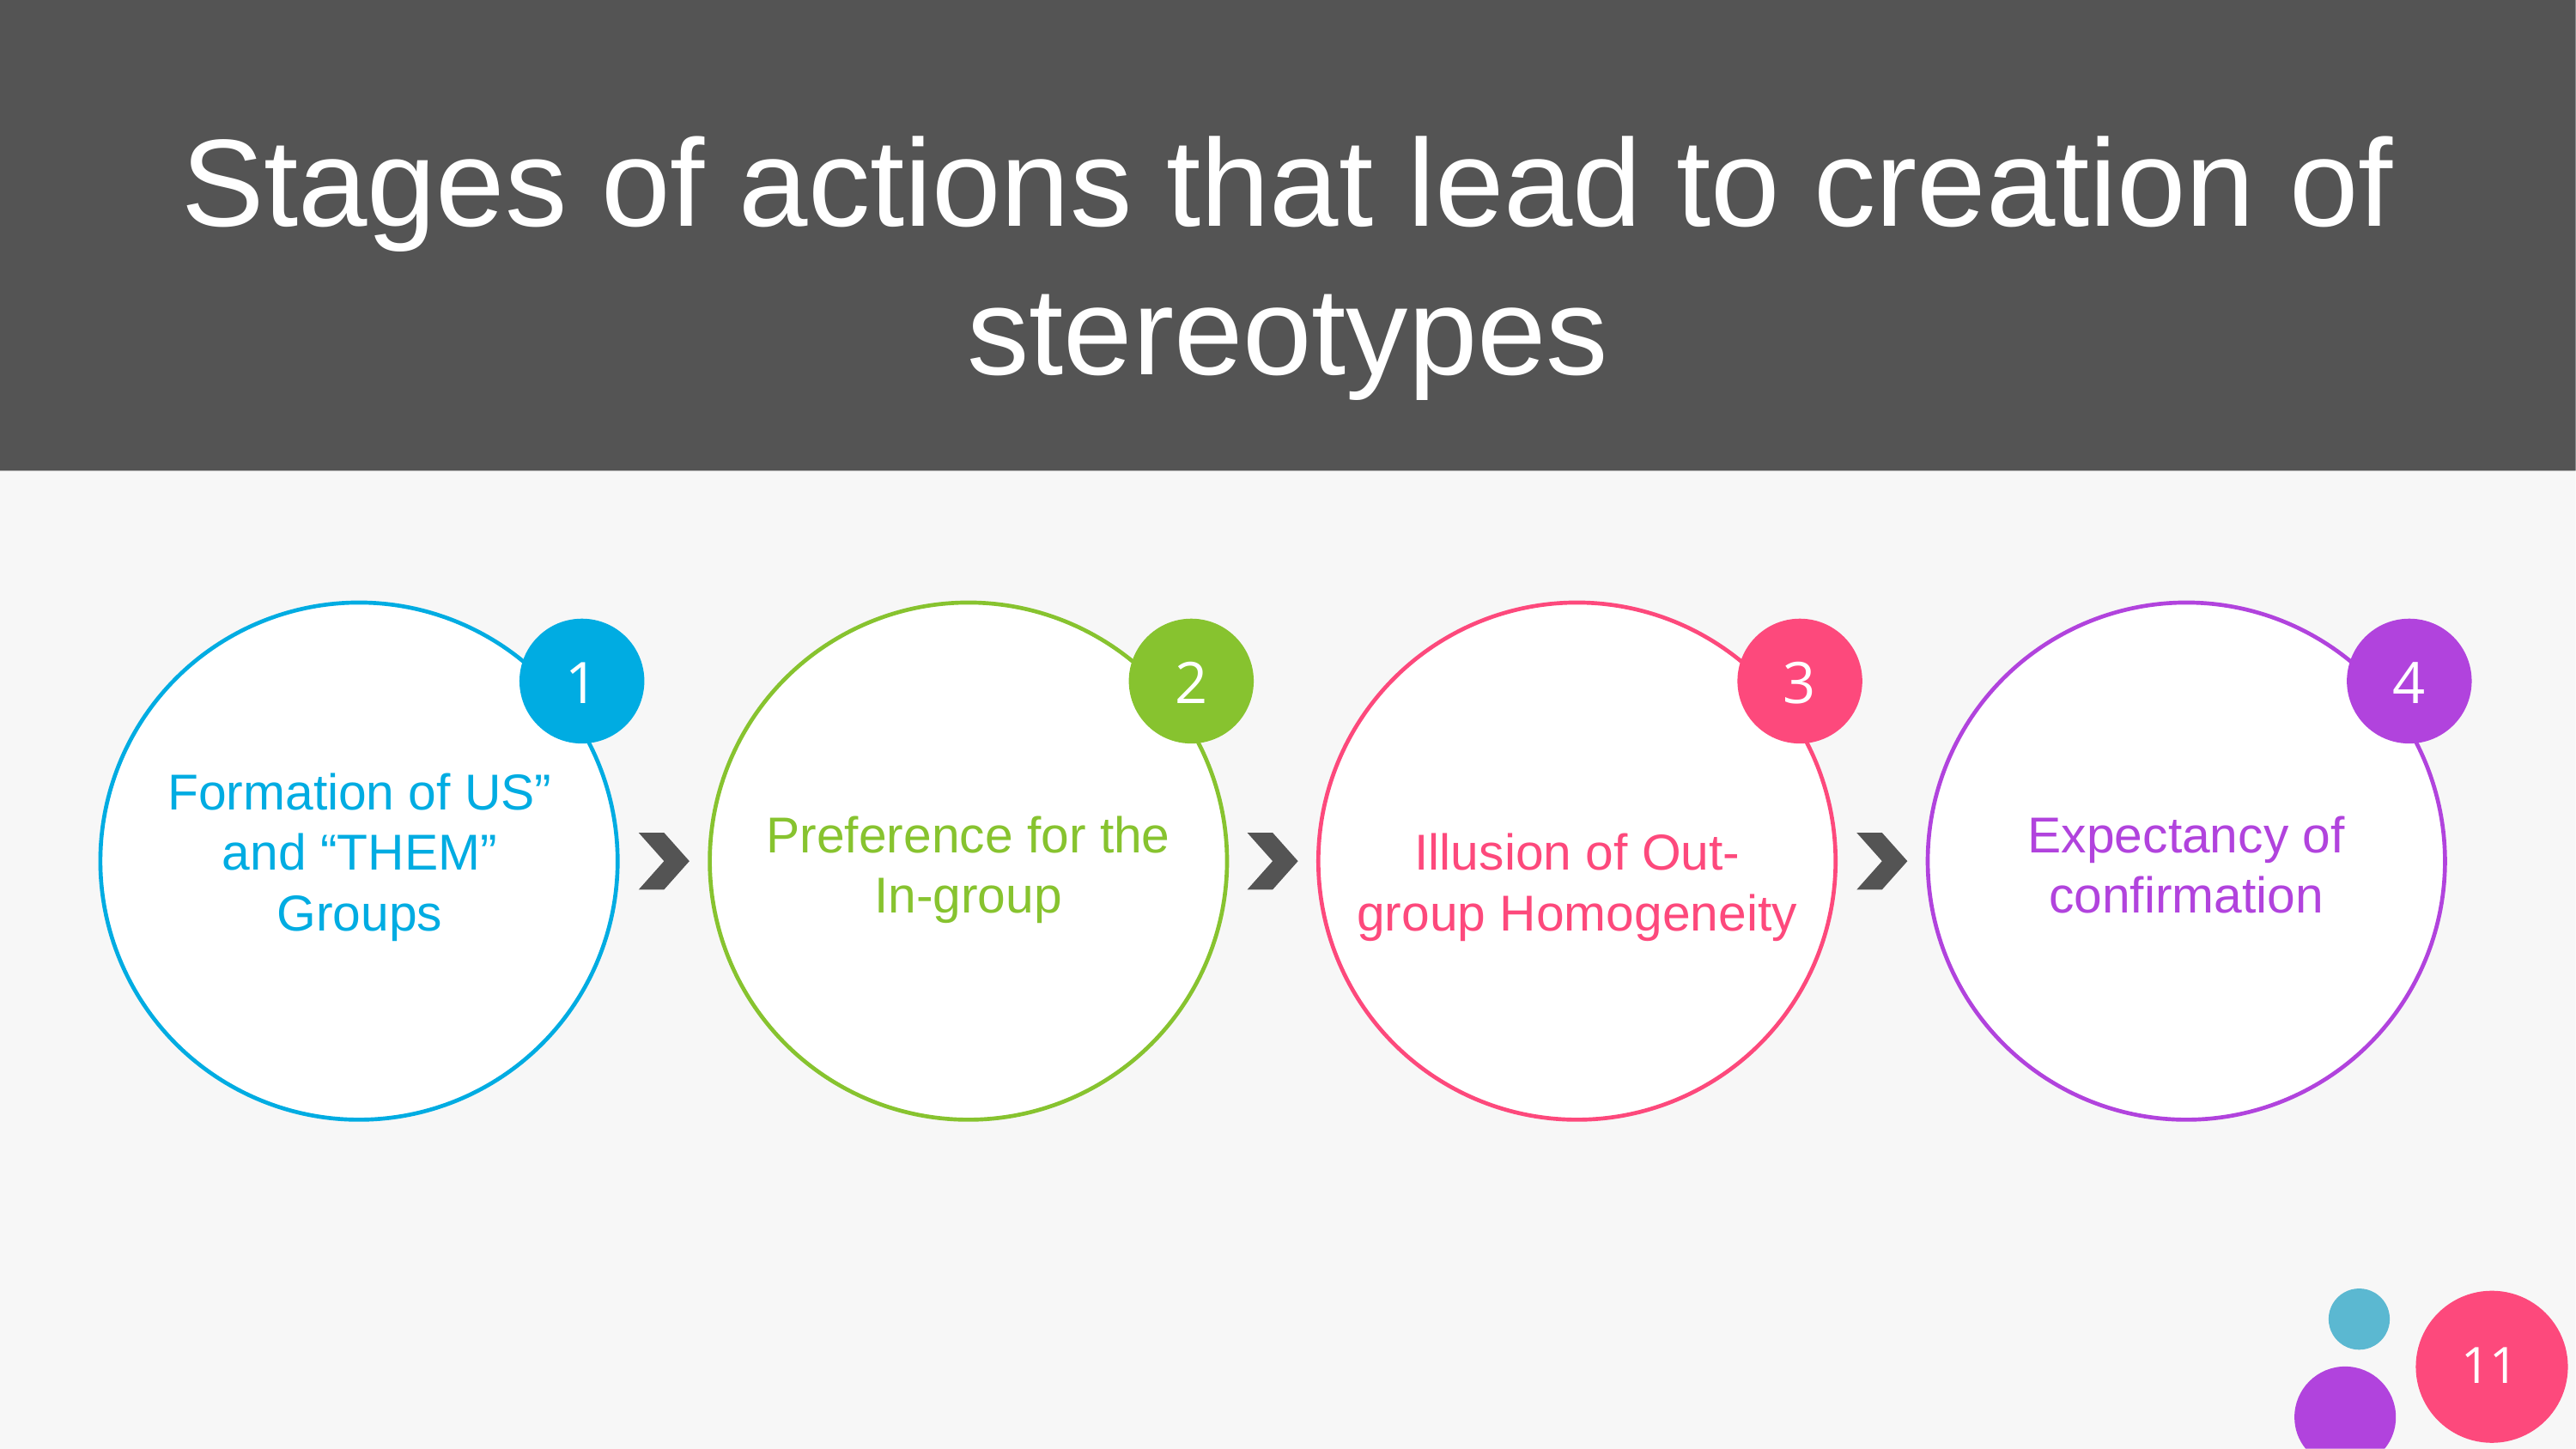

# Stages of actions that lead to creation of stereotypes
Preference for the In-group
Expectancy of confirmation
Formation of US” and “THEM” Groups
Illusion of Out-group Homogeneity
11